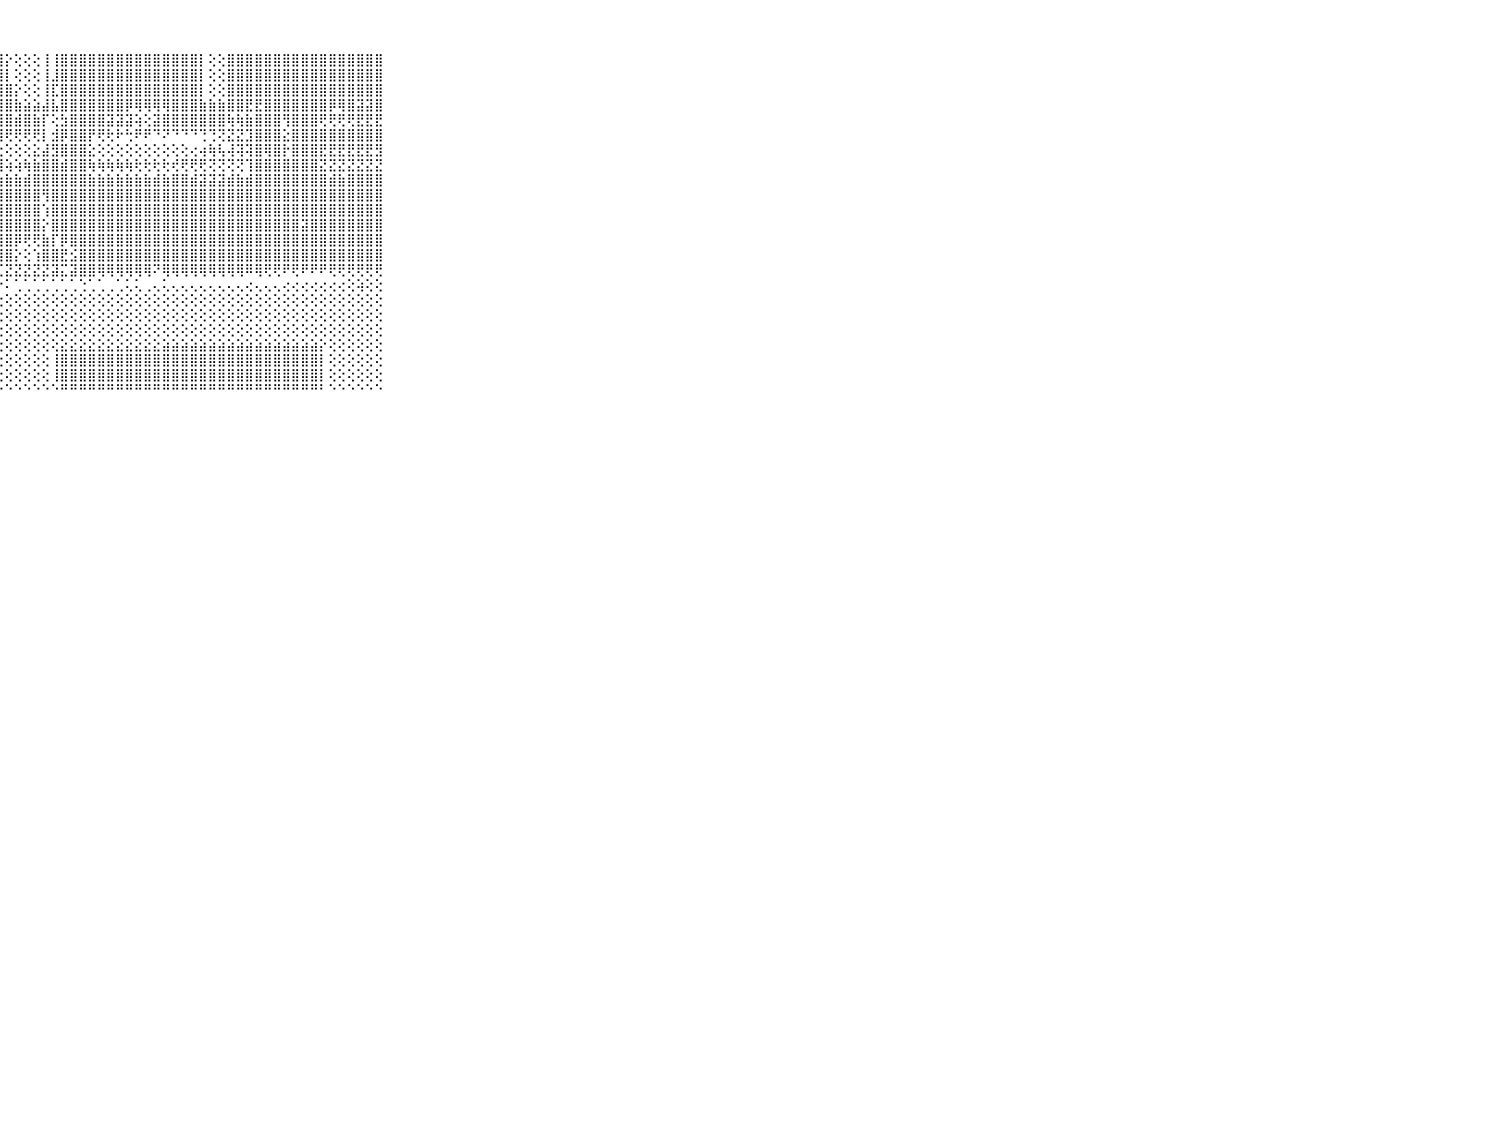

⠀⠀⠀⠀⠀⠀⠀⠀⠀⠀⠀⢕⢕⢸⣿⣿⣿⣿⣿⣿⣿⣿⣿⣿⣿⣿⣿⣿⡕⢕⢕⢕⢸⢸⣿⣿⣿⣿⣿⣿⣿⣿⣿⣿⣿⣿⣿⣿⣿⡇⢕⢕⣿⣿⣿⣿⣿⣿⣿⣿⣿⣿⣿⣿⣿⣿⣿⣿⣿⠀⠀⠀⠀⠀⠀⠀⠀⠀⠀⠀⠀
⠀⠀⠀⠀⠀⠀⠀⠀⠀⠀⠀⢕⢕⢕⣿⣿⣿⣿⣿⣿⣿⣿⣿⣿⣿⣿⣿⣿⡇⢕⢕⢕⢸⣸⣿⣿⣿⣿⣿⣿⣿⣿⣿⣿⣿⣿⣿⣿⣿⡇⢕⢕⣿⣿⣿⣿⣿⣿⣿⣿⣿⣿⣿⣿⣿⣿⣿⣿⣿⠀⠀⠀⠀⠀⠀⠀⠀⠀⠀⠀⠀
⠀⠀⠀⠀⠀⠀⠀⠀⠀⠀⠀⢜⣏⢕⣿⣿⣿⣿⣿⣿⣿⣿⣿⣿⣿⣿⣿⣿⣿⡕⢕⢕⢸⣏⣿⣿⣿⣿⣿⣿⣿⣿⣿⣿⣿⣿⣿⣿⣿⡇⢕⢕⣿⣿⣿⣿⣿⣿⣿⣿⣿⣿⣿⣿⣿⣿⣿⣿⣿⠀⠀⠀⠀⠀⠀⠀⠀⠀⠀⠀⠀
⠀⠀⠀⠀⠀⠀⠀⠀⠀⠀⠀⣱⣿⣇⣿⣿⣯⣿⣿⣿⣿⣿⣿⣿⣿⣿⣿⣿⣿⣷⣵⣵⣼⣧⣿⣿⣿⣿⣿⣿⣿⡿⢿⢿⢿⢿⣿⣿⣿⣷⣷⣷⣿⣿⣟⣟⣿⣿⣿⣿⣿⣿⣿⡿⢿⣿⣽⣽⣿⠀⠀⠀⠀⠀⠀⠀⠀⠀⠀⠀⠀
⠀⠀⠀⠀⠀⠀⠀⠀⠀⠀⠀⣧⣿⣿⣾⣿⣷⣿⣿⣾⣷⣷⣿⣷⣾⣷⣷⣿⣿⣾⣿⣷⡏⢕⣳⣿⣿⣿⣿⣽⣽⣽⢵⢕⣽⣿⣿⣿⣿⣿⣿⣿⢷⢷⣷⣿⣿⣿⢻⣿⣿⣿⢟⢟⢟⢟⣟⣟⣟⠀⠀⠀⠀⠀⠀⠀⠀⠀⠀⠀⠀
⠀⠀⠀⠀⠀⠀⠀⠀⠀⠀⠀⢿⠿⠿⠿⢿⢿⢿⢿⢿⢿⢿⢿⢿⢿⢿⢟⢻⢟⢟⢟⢟⡇⣺⡿⣿⣿⡟⢟⢗⠗⢓⠟⠟⠙⠝⠙⠙⠙⢙⢙⢝⣝⣝⣹⣿⣿⣿⣕⣿⣿⣿⣿⣿⣿⣿⣿⣿⣿⠀⠀⠀⠀⠀⠀⠀⠀⠀⠀⠀⠀
⠀⠀⠀⠀⠀⠀⠀⠀⠀⠀⠀⣲⣦⣴⣴⣦⣔⣔⣕⣔⣔⢕⢔⢕⢕⢔⢕⢕⢕⢕⢕⣕⣼⣻⣿⣿⣿⣕⢕⢕⢕⢕⢕⢕⢕⢕⢕⢕⢔⢴⢷⢧⢼⢽⢽⣿⢿⣿⡗⣿⣿⣿⣟⣟⣟⣟⣟⣟⣻⠀⠀⠀⠀⠀⠀⠀⠀⠀⠀⠀⠀
⠀⠀⠀⠀⠀⠀⠀⠀⠀⠀⠀⣿⣿⣿⣿⣿⣿⣿⣯⣽⣽⣽⣽⣽⣽⣽⣽⢽⢵⢵⢷⣷⣿⣿⣾⣿⣿⢷⢷⢷⢷⢷⢗⢗⢗⢗⢞⢟⢟⢟⢝⢝⢝⢝⢹⣿⣿⣿⣿⣿⣿⣿⣝⣝⣝⣝⣝⣝⣝⠀⠀⠀⠀⠀⠀⠀⠀⠀⠀⠀⠀
⠀⠀⠀⠀⠀⠀⠀⠀⠀⠀⠀⣿⣿⣿⣿⣿⣿⣿⣿⣿⣧⡵⢵⢵⣵⣵⢵⣵⣷⣷⣾⣿⣿⣿⣿⣿⣿⣷⣷⣷⣷⣷⣷⣷⣾⣷⣿⣿⣾⣽⣽⣽⣾⣷⣾⣿⣿⣿⣿⣿⣿⣿⣿⣾⣷⣿⣿⣿⣿⠀⠀⠀⠀⠀⠀⠀⠀⠀⠀⠀⠀
⠀⠀⠀⠀⠀⠀⠀⠀⠀⠀⠀⣿⣿⣿⣿⣿⣿⣿⣿⣿⣿⣿⣿⣿⣿⣿⢺⣿⣿⣿⣿⣿⢻⣿⣿⣿⣿⣿⣿⣿⣿⣿⣿⣿⣿⣿⣿⣿⣿⣿⣿⣿⣿⣿⣿⣿⣿⣿⣿⣿⣿⣿⣿⣿⣿⣿⣿⣿⣿⠀⠀⠀⠀⠀⠀⠀⠀⠀⠀⠀⠀
⠀⠀⠀⠀⠀⠀⠀⠀⠀⠀⠀⣿⣿⣿⣿⣿⣿⣿⣿⣿⣿⣿⣿⣿⣿⣿⡇⣿⣿⣿⣿⣿⢱⣿⣿⣿⣿⣿⣿⣿⣿⣿⣿⣿⣿⣿⣿⣿⣿⣿⣿⣿⣿⣿⣿⣿⣿⣿⣿⣿⣿⣿⣿⣿⣿⣿⣿⣿⣿⠀⠀⠀⠀⠀⠀⠀⠀⠀⠀⠀⠀
⠀⠀⠀⠀⠀⠀⠀⠀⠀⠀⠀⣿⣿⣿⣿⣿⣿⣿⣿⣿⣿⣿⣿⣿⣿⣿⡿⣿⣿⣿⣿⣿⡕⣿⣿⣿⣿⣿⣿⣿⣿⣿⣿⣿⣿⣿⣿⣿⣿⣿⣿⣿⣿⣿⣿⣿⣿⣿⣿⣿⣽⣿⣿⣿⣿⣿⣿⣿⣿⠀⠀⠀⠀⠀⠀⠀⠀⠀⠀⠀⠀
⠀⠀⠀⠀⠀⠀⠀⠀⠀⠀⠀⣿⣿⣿⣿⣿⣿⣿⣿⣿⣿⣿⣿⣿⣿⣿⣿⣿⣿⡿⢟⢟⣷⡏⡿⣿⣿⣿⣿⣿⣿⣿⣿⣿⣿⣿⣿⣿⣿⣿⣿⣿⣿⣿⣿⣿⣿⣿⣿⣿⣿⣿⣿⣿⣿⣿⣿⣿⣿⠀⠀⠀⠀⠀⠀⠀⠀⠀⠀⠀⠀
⠀⠀⠀⠀⠀⠀⠀⠀⠀⠀⠀⣿⣿⣿⣿⣿⣿⣿⣿⣿⣿⣿⣿⣿⣿⣿⣿⣿⣿⡕⢕⢱⣿⣿⣟⣪⣿⣿⣿⣿⣿⣿⣿⣿⣿⣿⣿⣿⣿⣿⣿⣿⣿⣿⣿⣿⣿⣿⣿⣿⣿⣿⣿⣿⣿⣿⣿⣿⣿⠀⠀⠀⠀⠀⠀⠀⠀⠀⠀⠀⠀
⠀⠀⠀⠀⠀⠀⠀⠀⠀⠀⠀⣿⢿⣿⣿⣿⣿⣿⣿⣿⣿⣿⣿⡟⢟⢟⣝⣏⣝⣝⣝⣝⣝⣽⣍⣽⣿⣿⢿⢿⢿⢿⢿⢿⠝⢿⢿⢿⢿⢿⢿⢿⢿⢿⠿⢿⢟⢟⠟⢟⠟⠟⠟⢟⢟⢟⢟⢟⢟⠀⠀⠀⠀⠀⠀⠀⠀⠀⠀⠀⠀
⠀⠀⠀⠀⠀⠀⠀⠀⠀⠀⠀⠙⠙⢙⢙⢙⢝⢝⢽⢽⠽⠽⠕⠅⢕⢅⢕⠕⠅⢁⢁⢁⢁⢁⢁⢁⢑⢁⢁⢀⢁⢅⢅⢀⢄⢅⢄⢄⢄⢄⢄⢄⢄⢄⢔⢄⢄⢄⢔⢔⢔⢔⢔⢔⢔⢕⢵⢕⢕⠀⠀⠀⠀⠀⠀⠀⠀⠀⠀⠀⠀
⠀⠀⠀⠀⠀⠀⠀⠀⠀⠀⠀⢀⢅⢕⢕⢜⢝⢝⢝⢕⢕⢕⢕⢕⢕⢕⢕⢕⢕⢕⢕⢕⢕⢕⢕⢕⢕⢕⢕⢕⢕⢕⢕⢕⢕⢕⢕⢕⢕⢕⢕⢕⢕⢕⢕⢕⢕⢕⢕⢕⢕⢕⢕⢕⢕⢕⢕⢕⢕⠀⠀⠀⠀⠀⠀⠀⠀⠀⠀⠀⠀
⠀⠀⠀⠀⠀⠀⠀⠀⠀⠀⠀⢀⢕⢕⢕⢕⢕⢕⢕⢕⢕⢕⢕⢕⢕⢕⢕⢕⢕⢕⢕⢕⢕⢕⢕⢕⢕⢕⢕⢕⢕⢕⢕⢕⢕⢕⢕⢕⢕⢕⢕⢕⢕⢕⢕⢕⢕⢕⢕⢕⢕⢕⢕⢕⢕⢕⢕⢕⢕⠀⠀⠀⠀⠀⠀⠀⠀⠀⠀⠀⠀
⠀⠀⠀⠀⠀⠀⠀⠀⠀⠀⠀⢕⢕⢕⢕⢕⢕⢕⢕⢕⢕⢕⢕⢕⢕⢕⢕⢕⢕⢕⢕⢕⢕⢕⢕⢕⢕⢕⢕⢕⢕⢕⢕⢕⢕⢕⢕⢕⢕⢕⢕⢕⢕⢕⢕⢕⢕⢕⢕⢕⢕⢕⢕⢕⢕⢕⢕⢕⢕⠀⠀⠀⠀⠀⠀⠀⠀⠀⠀⠀⠀
⠀⠀⠀⠀⠀⠀⠀⠀⠀⠀⠀⢕⢕⢕⢕⢕⢕⢕⢗⢗⢕⢕⢕⢕⢕⢕⢕⢕⢕⢕⢕⢕⢕⢕⣕⣕⣕⣕⣕⣕⣕⣕⣕⣕⣕⣵⣵⣵⣵⣵⣵⣵⣵⣵⣵⣵⣵⣵⣵⣵⣵⣵⡕⢕⢕⢕⢕⢕⢕⠀⠀⠀⠀⠀⠀⠀⠀⠀⠀⠀⠀
⠀⠀⠀⠀⠀⠀⠀⠀⠀⠀⠀⣷⣷⣷⣿⣿⣿⣿⣿⣿⢕⢕⢕⢕⢕⢕⢕⢕⢕⢕⢕⢕⢕⢸⣿⣿⣿⣿⣿⣿⣿⣿⣿⣿⣿⣿⣿⣿⣿⣿⣿⣿⣿⣿⣿⣿⣿⣿⣿⣿⣿⣿⡇⢕⢕⢕⢕⢕⢕⠀⠀⠀⠀⠀⠀⠀⠀⠀⠀⠀⠀
⠀⠀⠀⠀⠀⠀⠀⠀⠀⠀⠀⣿⣿⣿⣿⣿⣿⣿⣿⣿⢕⢕⢕⢕⢕⢕⢕⢕⢕⢕⢕⢕⢕⢸⣿⣿⣿⣿⣿⣿⣿⣿⣿⣿⣿⣿⣿⣿⣿⣿⣿⣿⣿⣿⣿⣿⣿⣿⣿⣿⣿⣿⡇⢕⢕⢕⢕⢕⢕⠀⠀⠀⠀⠀⠀⠀⠀⠀⠀⠀⠀
⠀⠀⠀⠀⠀⠀⠀⠀⠀⠀⠀⠛⠛⠛⠛⠛⠛⠛⠛⠛⠑⠑⠑⠑⠑⠑⠑⠑⠑⠑⠑⠑⠑⠑⠛⠛⠛⠛⠛⠛⠛⠛⠛⠛⠛⠛⠛⠛⠛⠛⠛⠛⠛⠛⠛⠛⠛⠛⠛⠛⠛⠛⠃⠑⠑⠑⠑⠑⠑⠀⠀⠀⠀⠀⠀⠀⠀⠀⠀⠀⠀